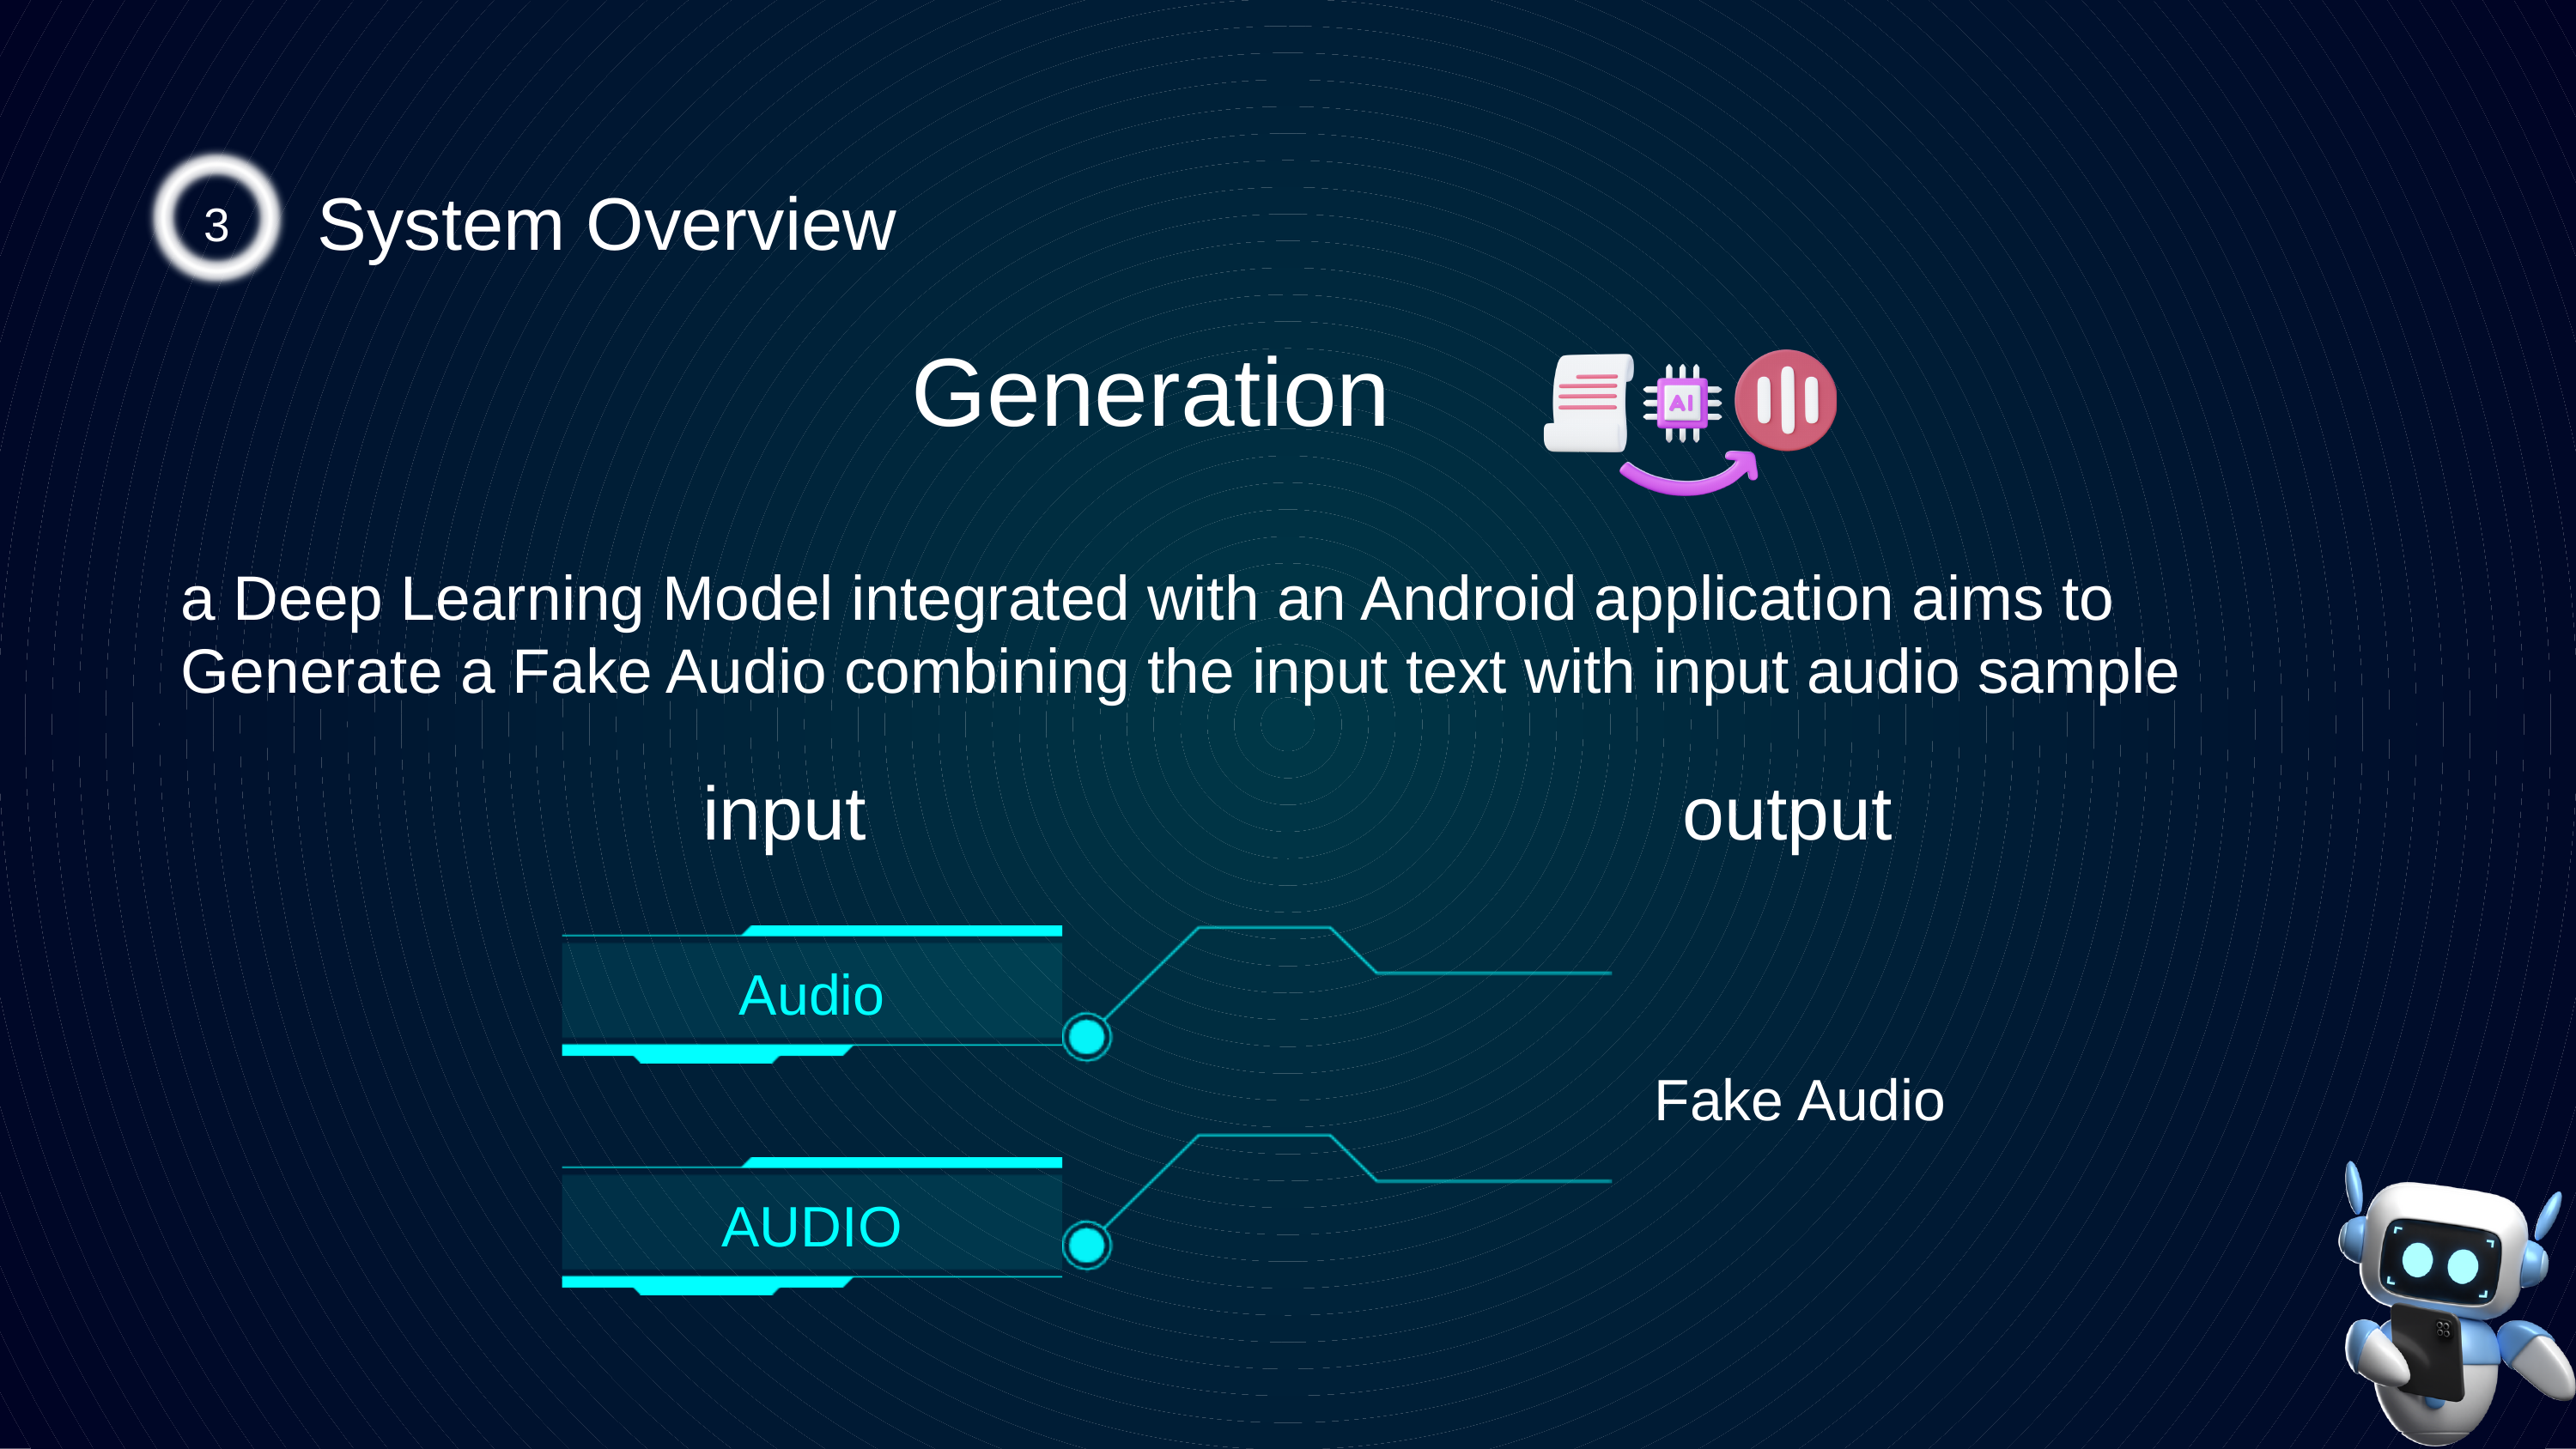

3
System Overview
Generation

a Deep Learning Model integrated with an Android application aims to Generate a Fake Audio combining the input text with input audio sample
output
input

Audio
Fake Audio

AUDIO